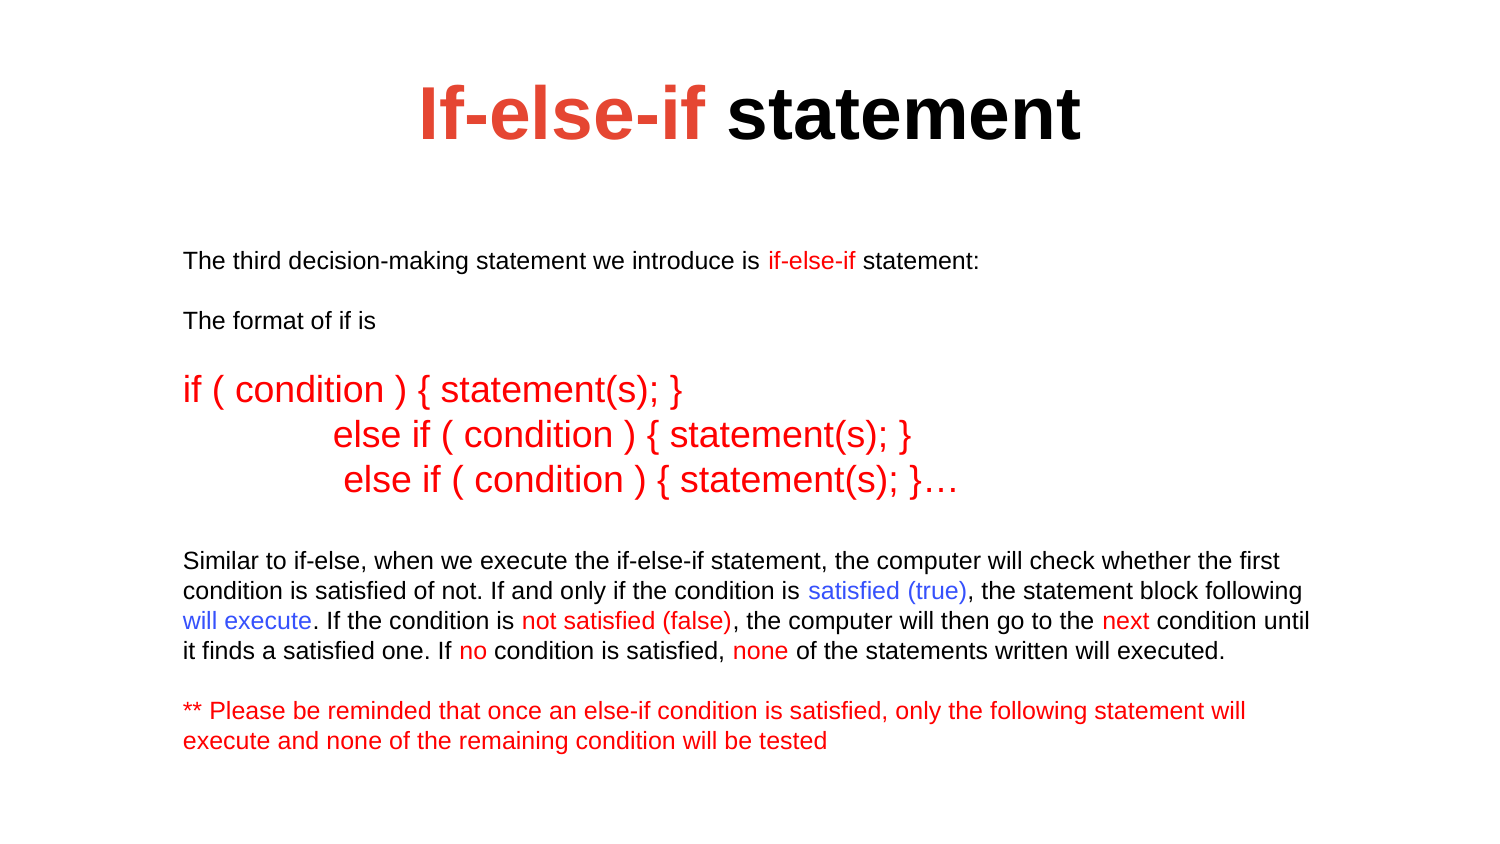

# If-else-if statement
The third decision-making statement we introduce is if-else-if statement:

The format of if is

if ( condition ) { statement(s); }
	else if ( condition ) { statement(s); }
	 else if ( condition ) { statement(s); }…

Similar to if-else, when we execute the if-else-if statement, the computer will check whether the first condition is satisfied of not. If and only if the condition is satisfied (true), the statement block following will execute. If the condition is not satisfied (false), the computer will then go to the next condition until it finds a satisfied one. If no condition is satisfied, none of the statements written will executed.

** Please be reminded that once an else-if condition is satisfied, only the following statement will execute and none of the remaining condition will be tested